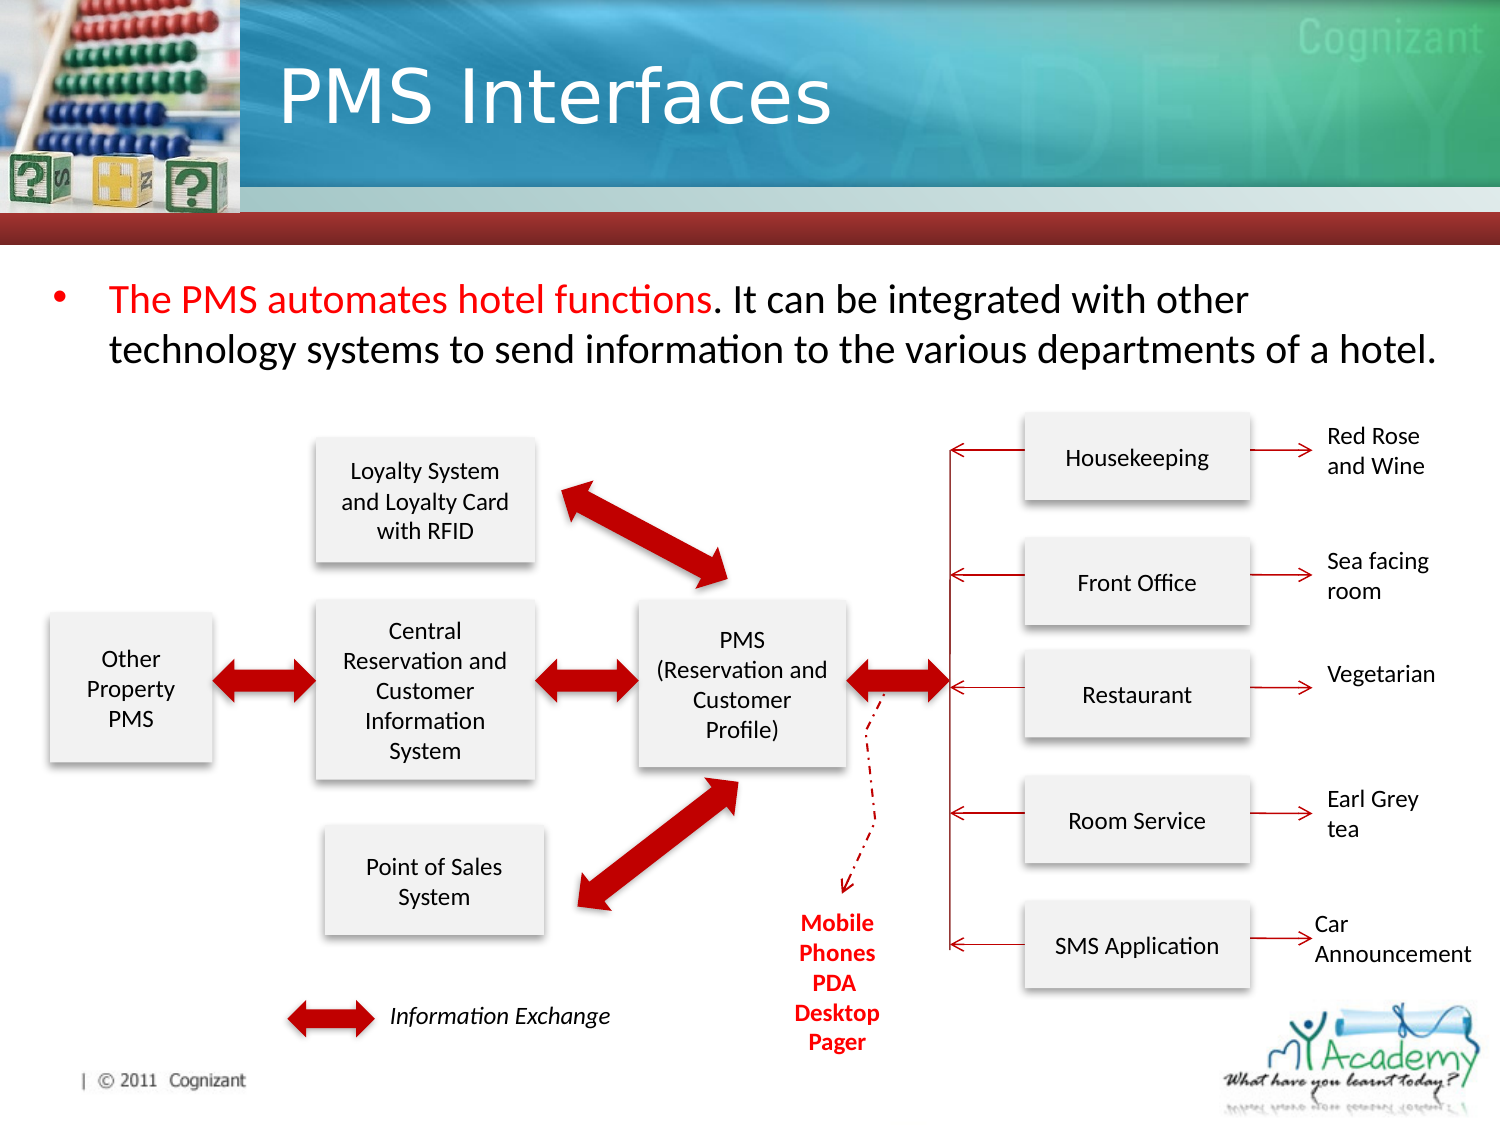

# PMS Interfaces
The PMS automates hotel functions. It can be integrated with other technology systems to send information to the various departments of a hotel.
Housekeeping
Red Rose and Wine
Loyalty System and Loyalty Card with RFID

Front Office
Sea facing room
Central Reservation and Customer Information System
PMS
(Reservation and Customer Profile)
Other Property PMS
Restaurant
Vegetarian

Earl Grey tea
Room Service

Point of Sales System
Mobile Phones
PDA
Desktop
Pager
Car Announcement
SMS Application
Information Exchange